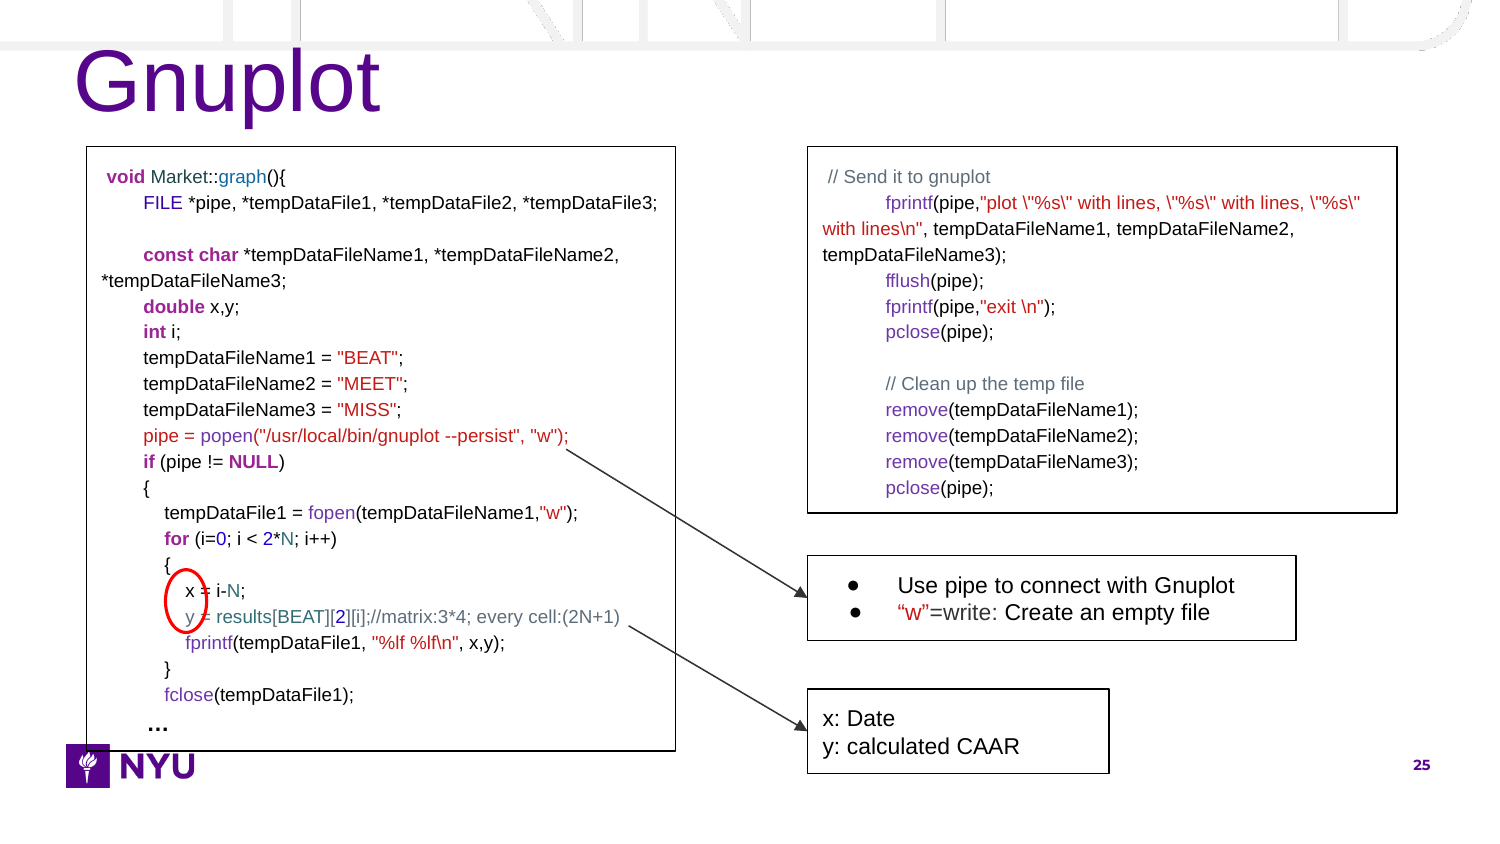

# Gnuplot
 // Send it to gnuplot
            fprintf(pipe,"plot \"%s\" with lines, \"%s\" with lines, \"%s\" with lines\n", tempDataFileName1, tempDataFileName2, tempDataFileName3);
            fflush(pipe);
            fprintf(pipe,"exit \n");
            pclose(pipe);

            // Clean up the temp file
            remove(tempDataFileName1);
            remove(tempDataFileName2);
            remove(tempDataFileName3);
            pclose(pipe);
 void Market::graph(){
        FILE *pipe, *tempDataFile1, *tempDataFile2, *tempDataFile3;

        const char *tempDataFileName1, *tempDataFileName2, *tempDataFileName3;
        double x,y;
        int i;
        tempDataFileName1 = "BEAT";
        tempDataFileName2 = "MEET";
        tempDataFileName3 = "MISS";
        pipe = popen("/usr/local/bin/gnuplot --persist", "w");
        if (pipe != NULL)
        {
            tempDataFile1 = fopen(tempDataFileName1,"w");
            for (i=0; i < 2*N; i++)
            {
                x = i-N;
                y = results[BEAT][2][i];//matrix:3*4; every cell:(2N+1)
                fprintf(tempDataFile1, "%lf %lf\n", x,y);
            }
            fclose(tempDataFile1);
       …
Use pipe to connect with Gnuplot
“w”=write: Create an empty file

x: Date
y: calculated CAAR